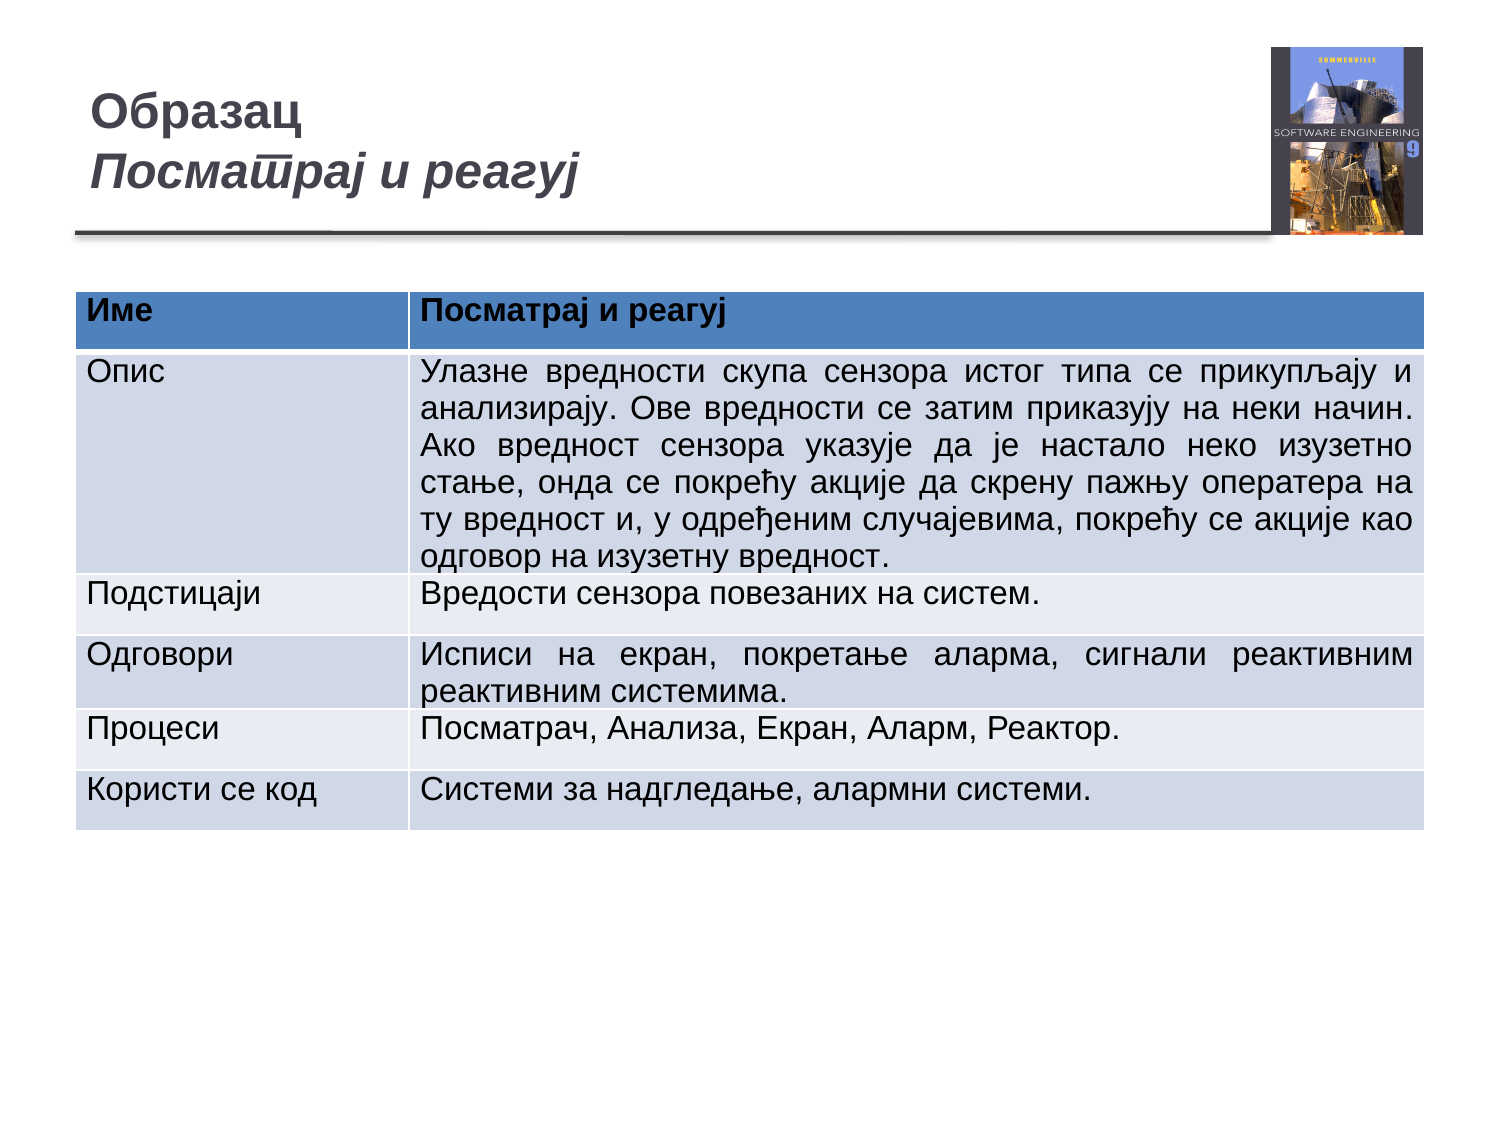

# Образац Посматрај и реагуј
| Име | Посматрај и реагуј |
| --- | --- |
| Опис | Улазне вредности скупа сензора истог типа се прикупљају и анализирају. Ове вредности се затим приказују на неки начин. Ако вредност сензора указује да је настало неко изузетно стање, онда се покрећу акције да скрену пажњу оператера на ту вредност и, у одређеним случајевима, покрећу се акције као одговор на изузетну вредност. |
| Подстицаји | Вредости сензора повезаних на систем. |
| Одговори | Исписи на екран, покретање аларма, сигнали реактивним реактивним системима. |
| Процеси | Посматрач, Анализа, Екран, Аларм, Реактор. |
| Користи се код | Системи за надгледање, алармни системи. |